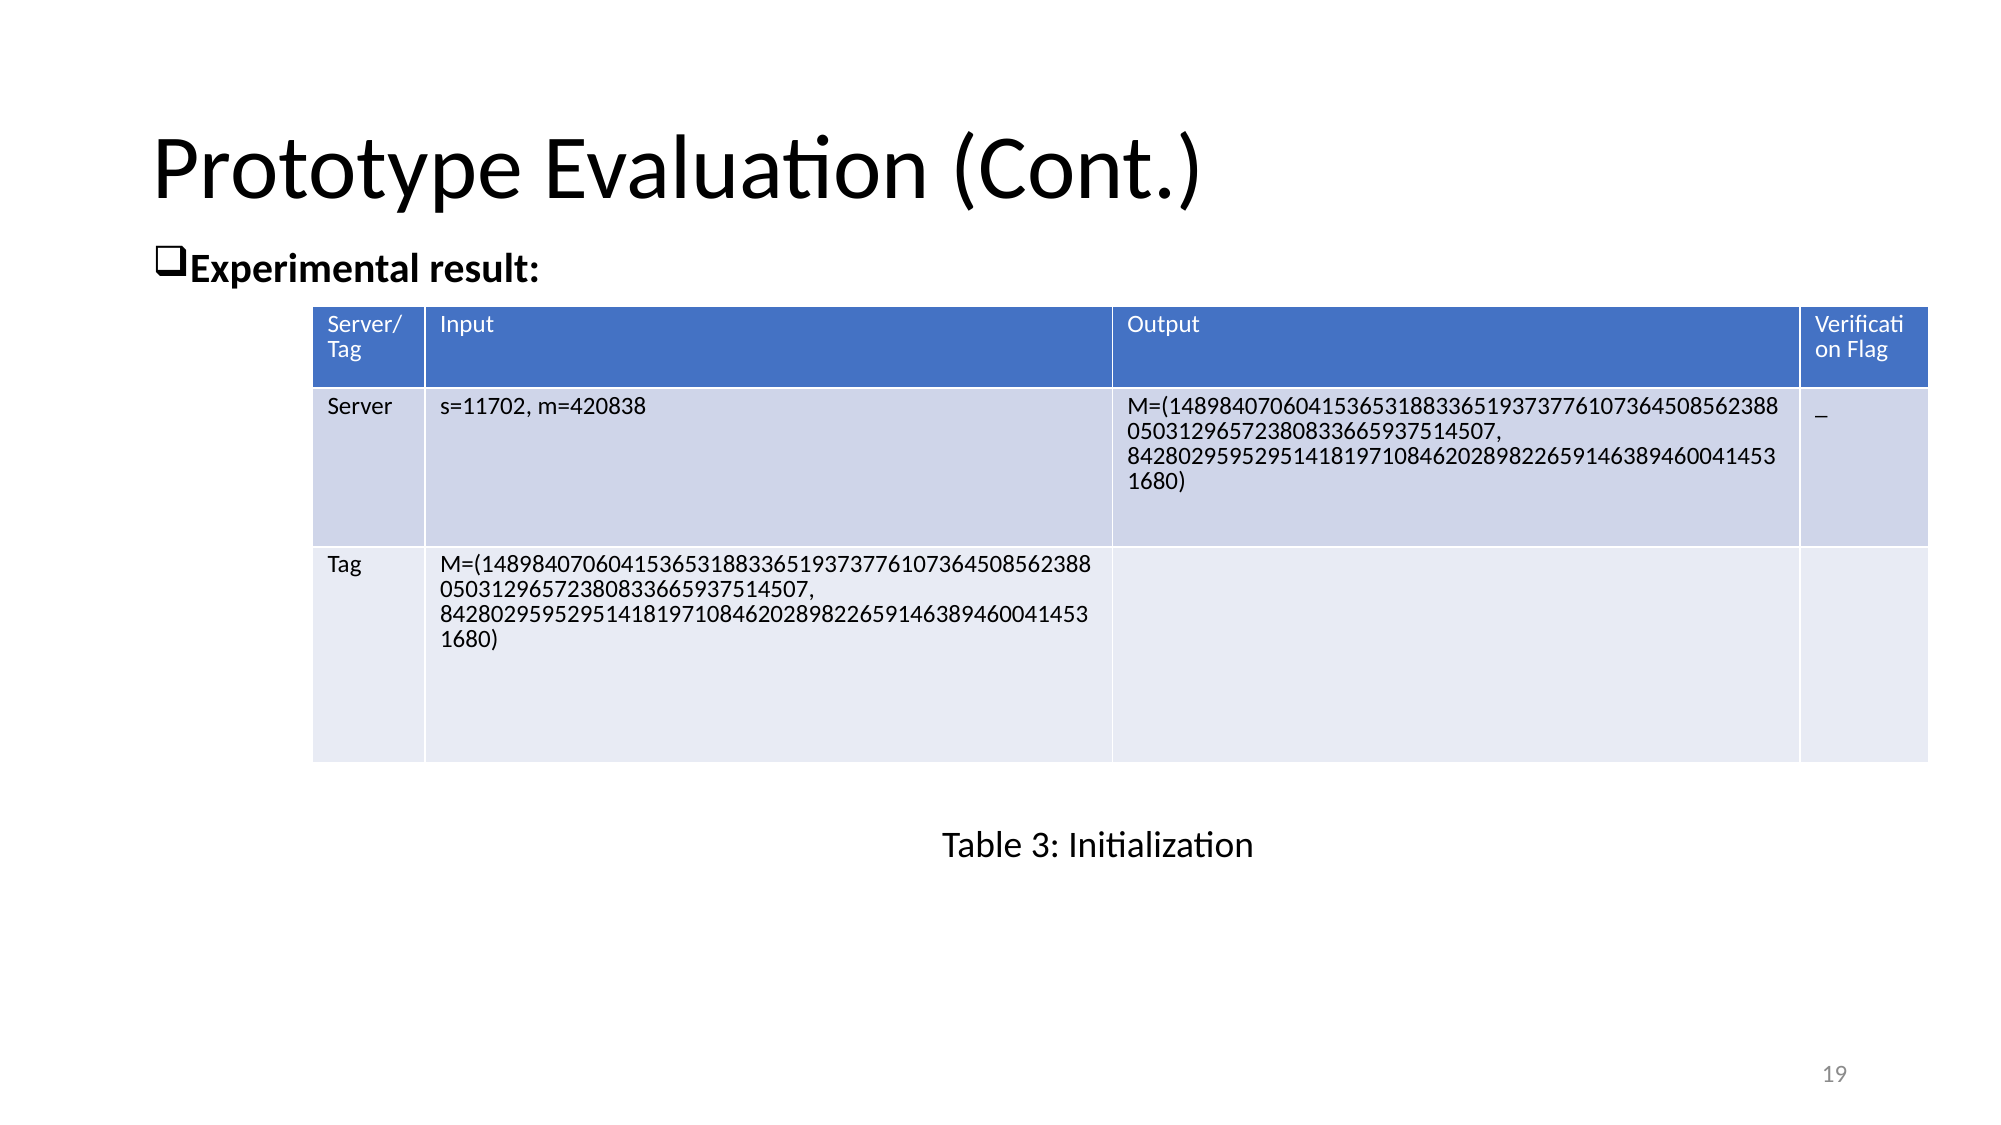

# Prototype Evaluation (Cont.)
Experimental result:
| Server/Tag | Input | Output | Verification Flag |
| --- | --- | --- | --- |
| Server | s=11702, m=420838 | M=(14898407060415365318833651937377610736450856238805031296572380833665937514507, 8428029595295141819710846202898226591463894600414531680) | \_ |
| Tag | M=(14898407060415365318833651937377610736450856238805031296572380833665937514507, 8428029595295141819710846202898226591463894600414531680) |  |  |
Table 3: Initialization
19